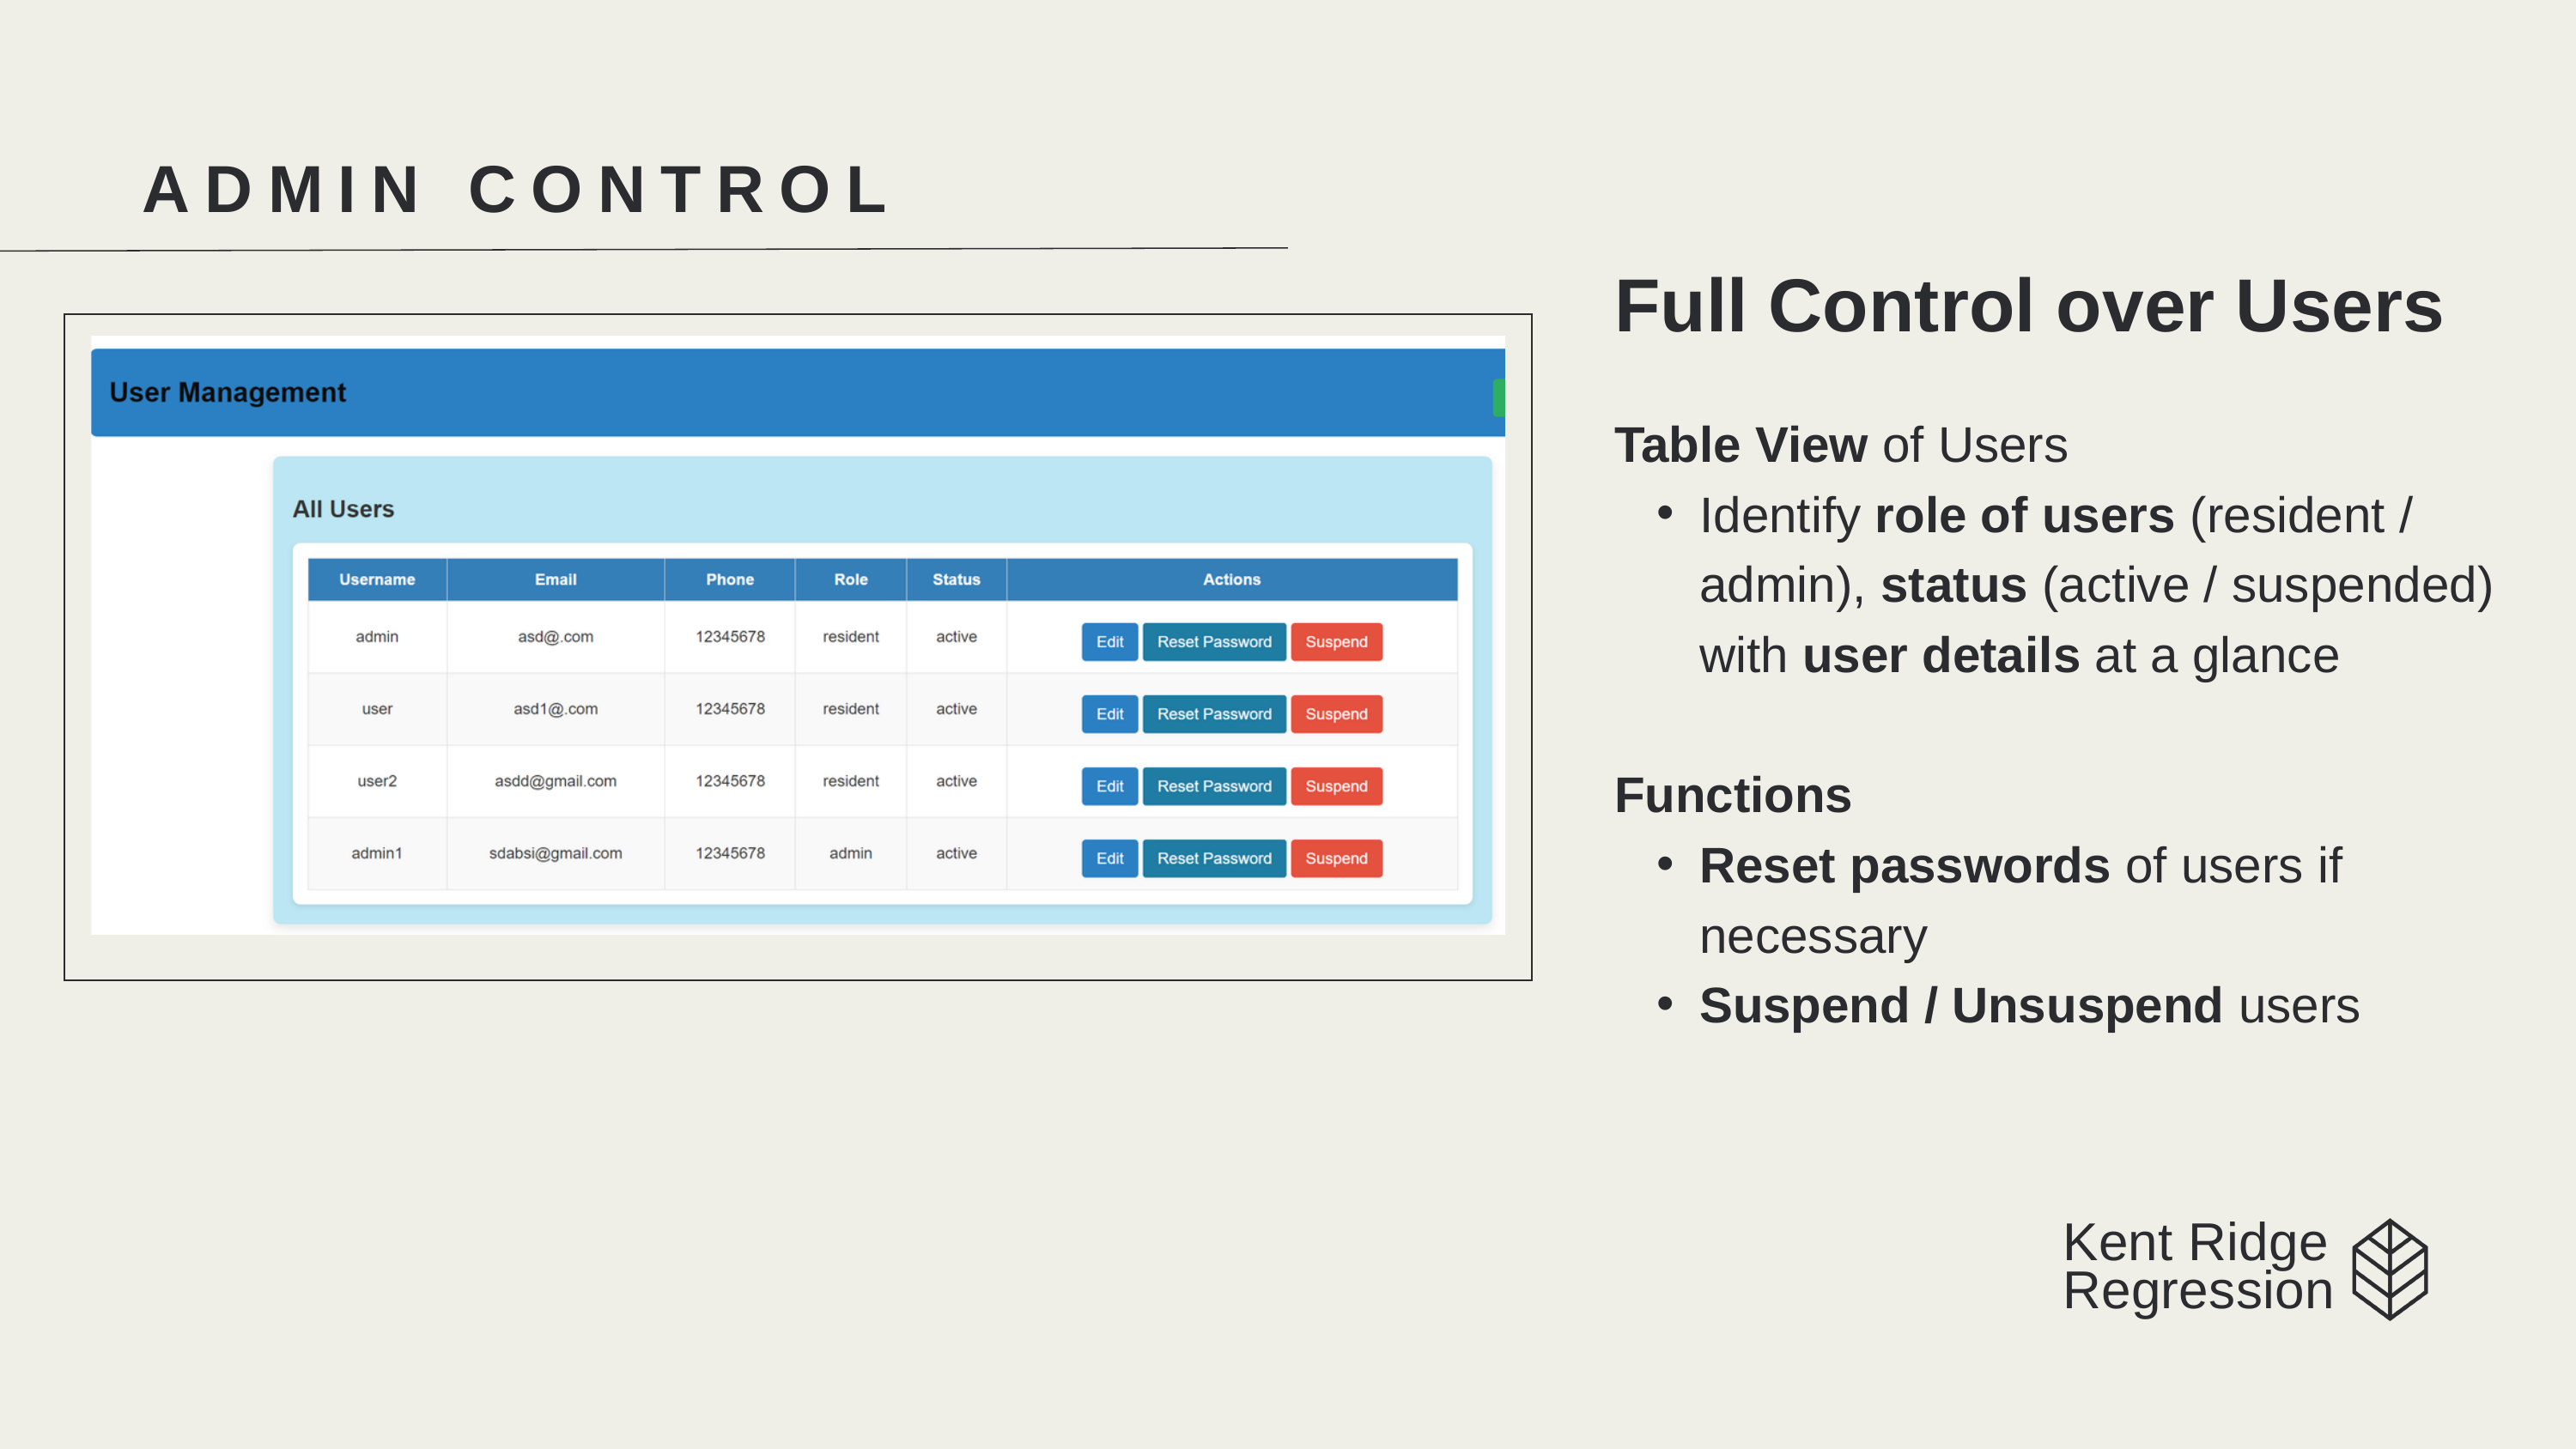

ADMIN CONTROL

Full Control over Users
Table View of Users
Identify role of users (resident / admin), status (active / suspended) with user details at a glance

Functions
Reset passwords of users if necessary
Suspend / Unsuspend users

Kent Ridge
Regression